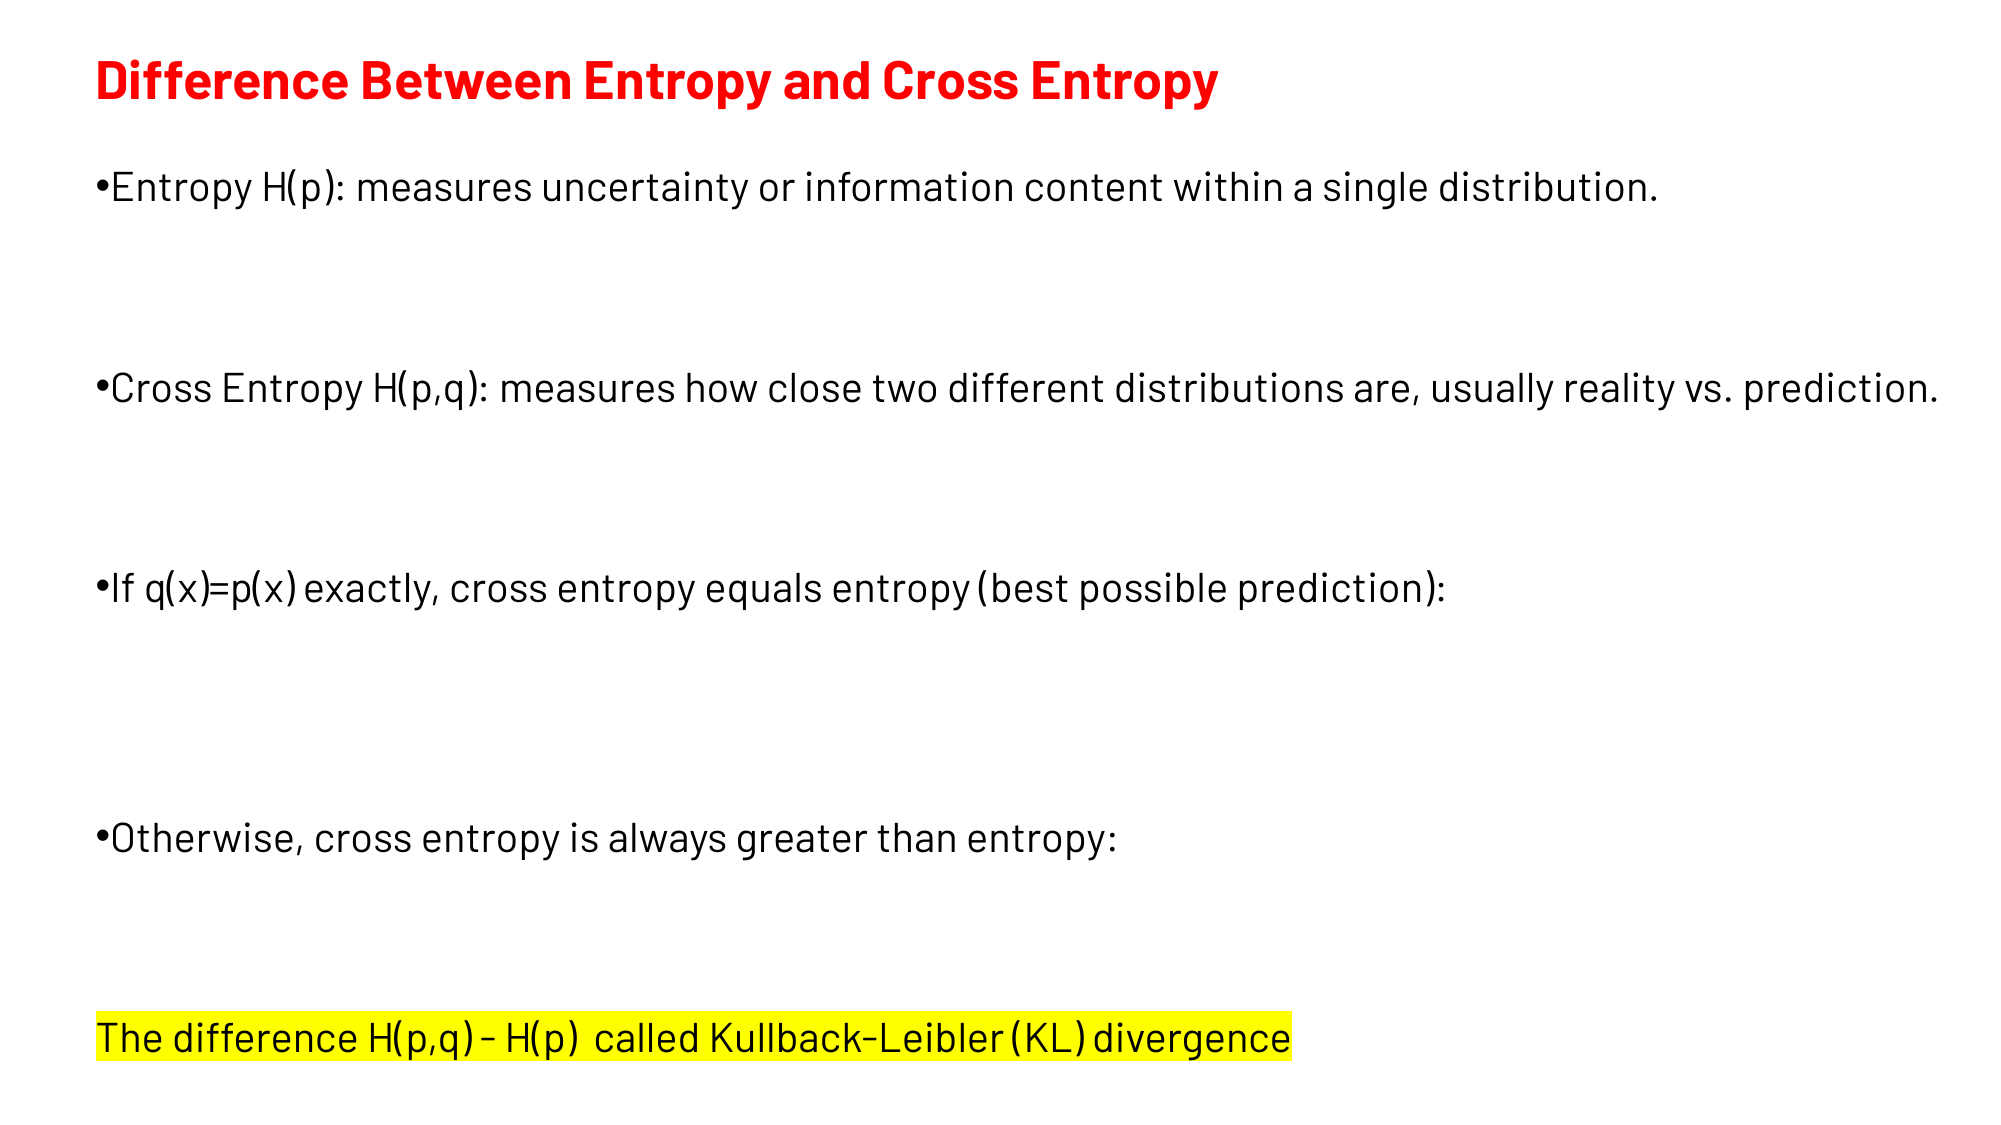

Difference Between Entropy and Cross Entropy

Entropy H(p): measures uncertainty or information content within a single distribution.

Cross Entropy H(p,q): measures how close two different distributions are, usually reality vs. prediction.

If q(x)=p(x) exactly, cross entropy equals entropy (best possible prediction):

Otherwise, cross entropy is always greater than entropy:

The difference H(p,q) - H(p)  called Kullback-Leibler (KL) divergence